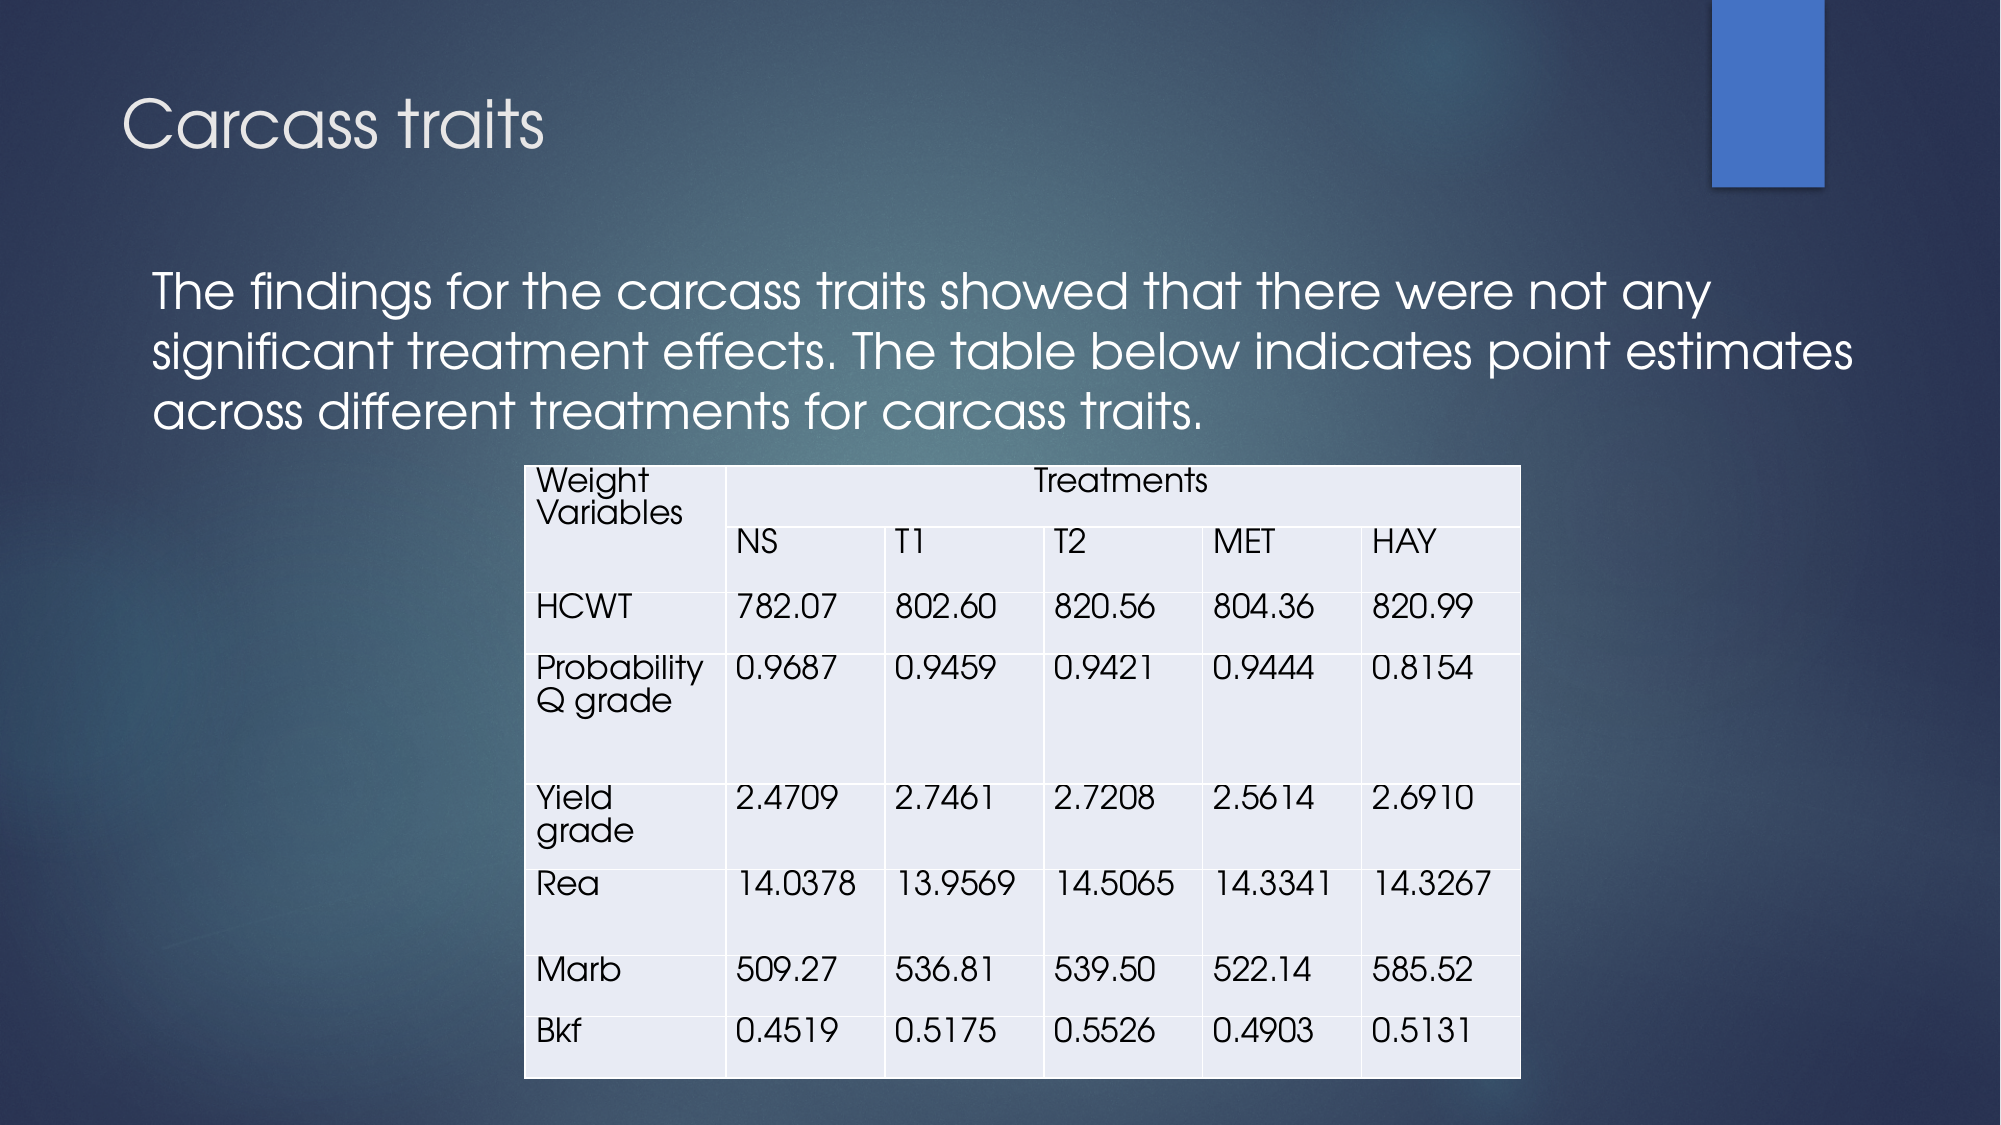

# Carcass traits
The findings for the carcass traits showed that there were not any significant treatment effects. The table below indicates point estimates across different treatments for carcass traits.

| Weight Variables | Treatments |  |  |  |  |
| --- | --- | --- | --- | --- | --- |
|  | NS | T1 | T2 | MET | HAY |
| HCWT | 782.07 | 802.60 | 820.56 | 804.36 | 820.99 |
| Probability Q grade | 0.9687 | 0.9459 | 0.9421 | 0.9444 | 0.8154 |
| Yield grade | 2.4709 | 2.7461 | 2.7208 | 2.5614 | 2.6910 |
| Rea | 14.0378 | 13.9569 | 14.5065 | 14.3341 | 14.3267 |
| Marb | 509.27 | 536.81 | 539.50 | 522.14 | 585.52 |
| Bkf | 0.4519 | 0.5175 | 0.5526 | 0.4903 | 0.5131 |